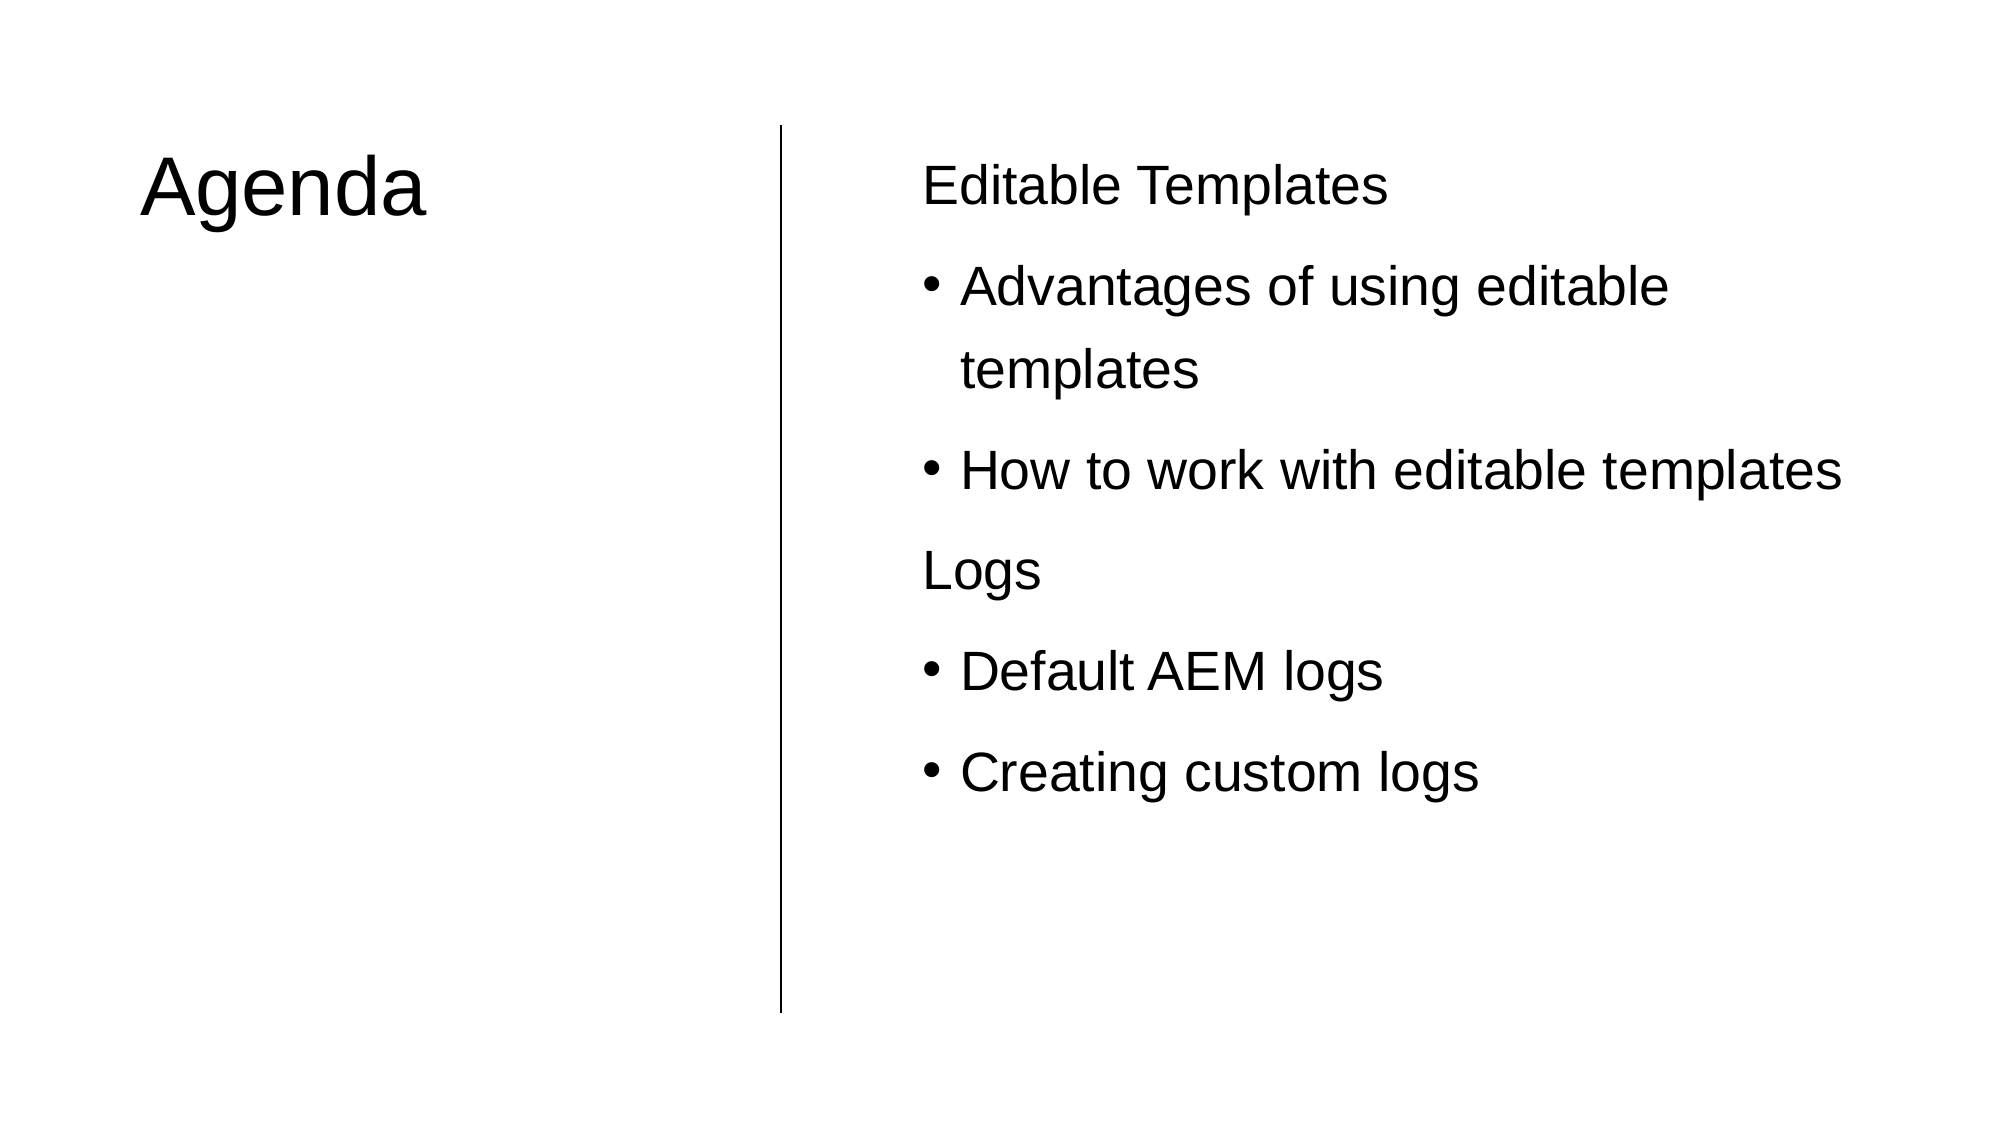

# Agenda
Editable Templates
Advantages of using editable templates
How to work with editable templates
Logs
Default AEM logs
Creating custom logs